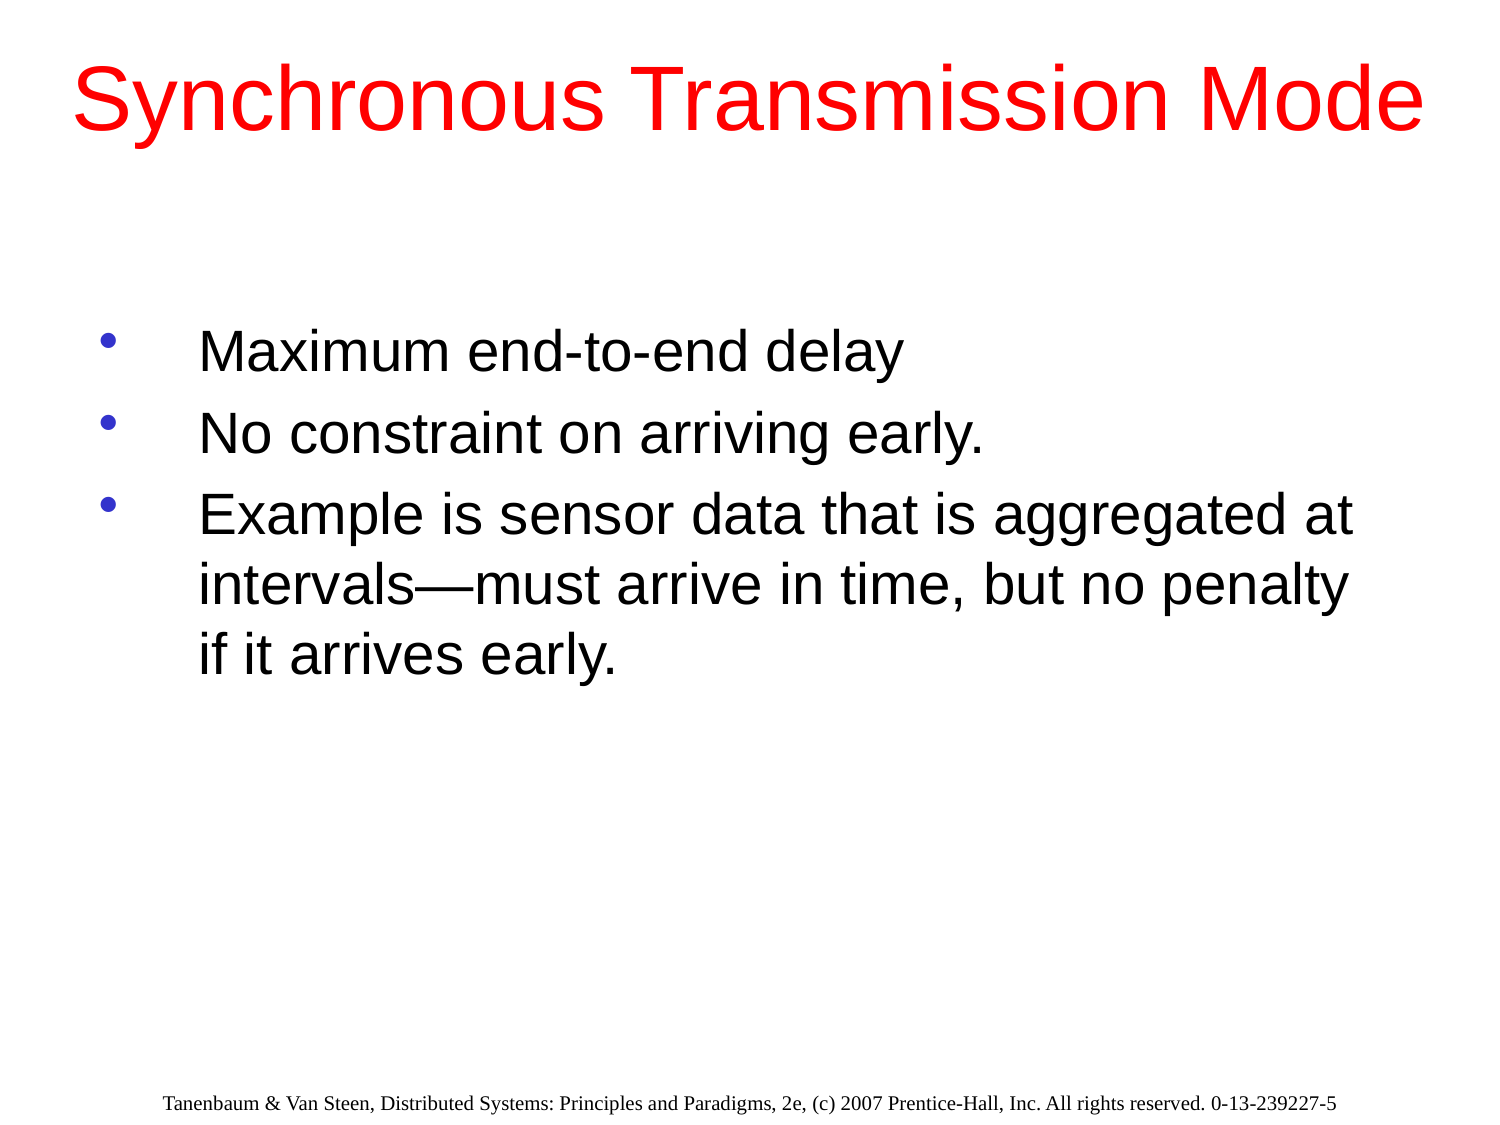

# Synchronous Transmission Mode

Maximum end-to-end delay
No constraint on arriving early.
Example is sensor data that is aggregated at intervals—must arrive in time, but no penalty if it arrives early.
Tanenbaum & Van Steen, Distributed Systems: Principles and Paradigms, 2e, (c) 2007 Prentice-Hall, Inc. All rights reserved. 0-13-239227-5